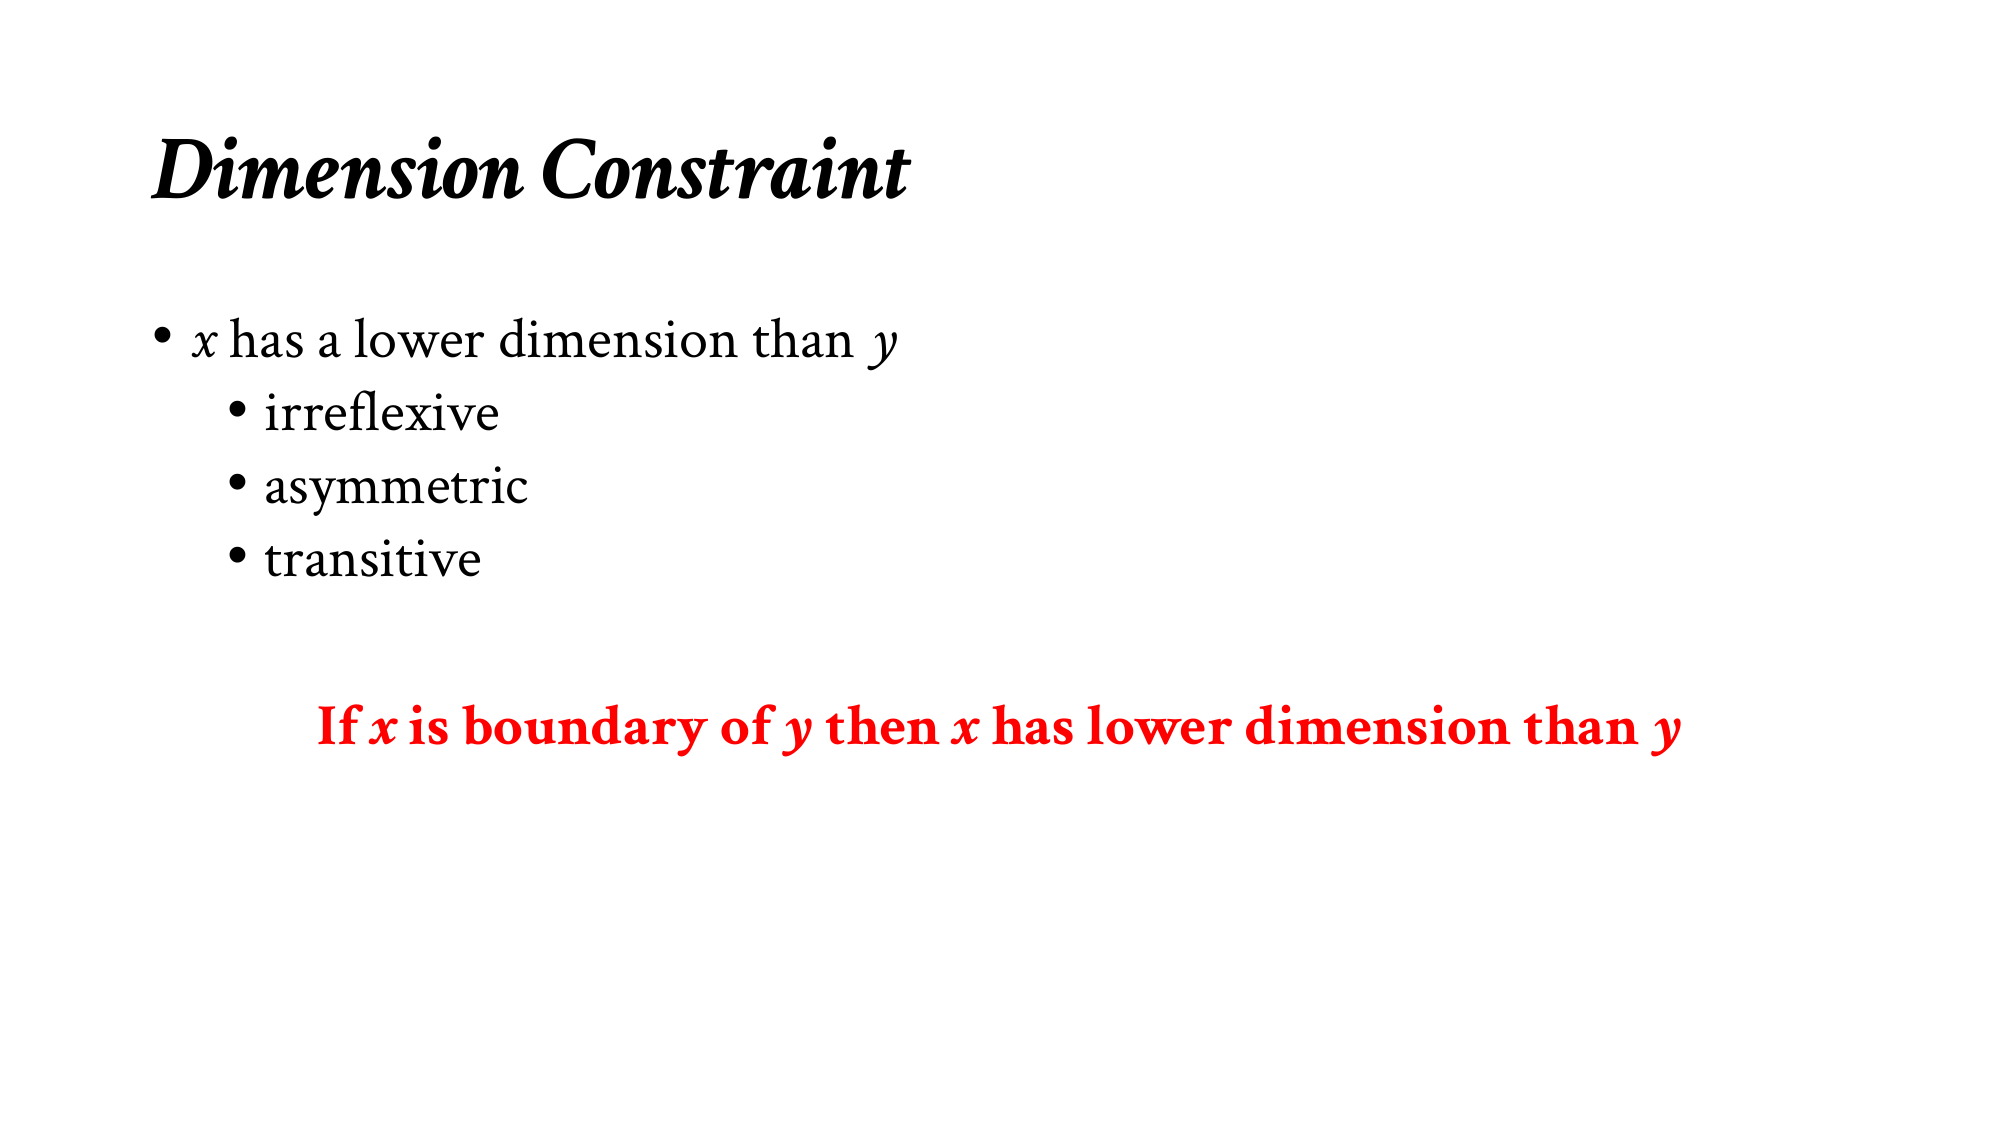

# Dimension Constraint
x has a lower dimension than y
irreflexive
asymmetric
transitive

If x is boundary of y then x has lower dimension than y